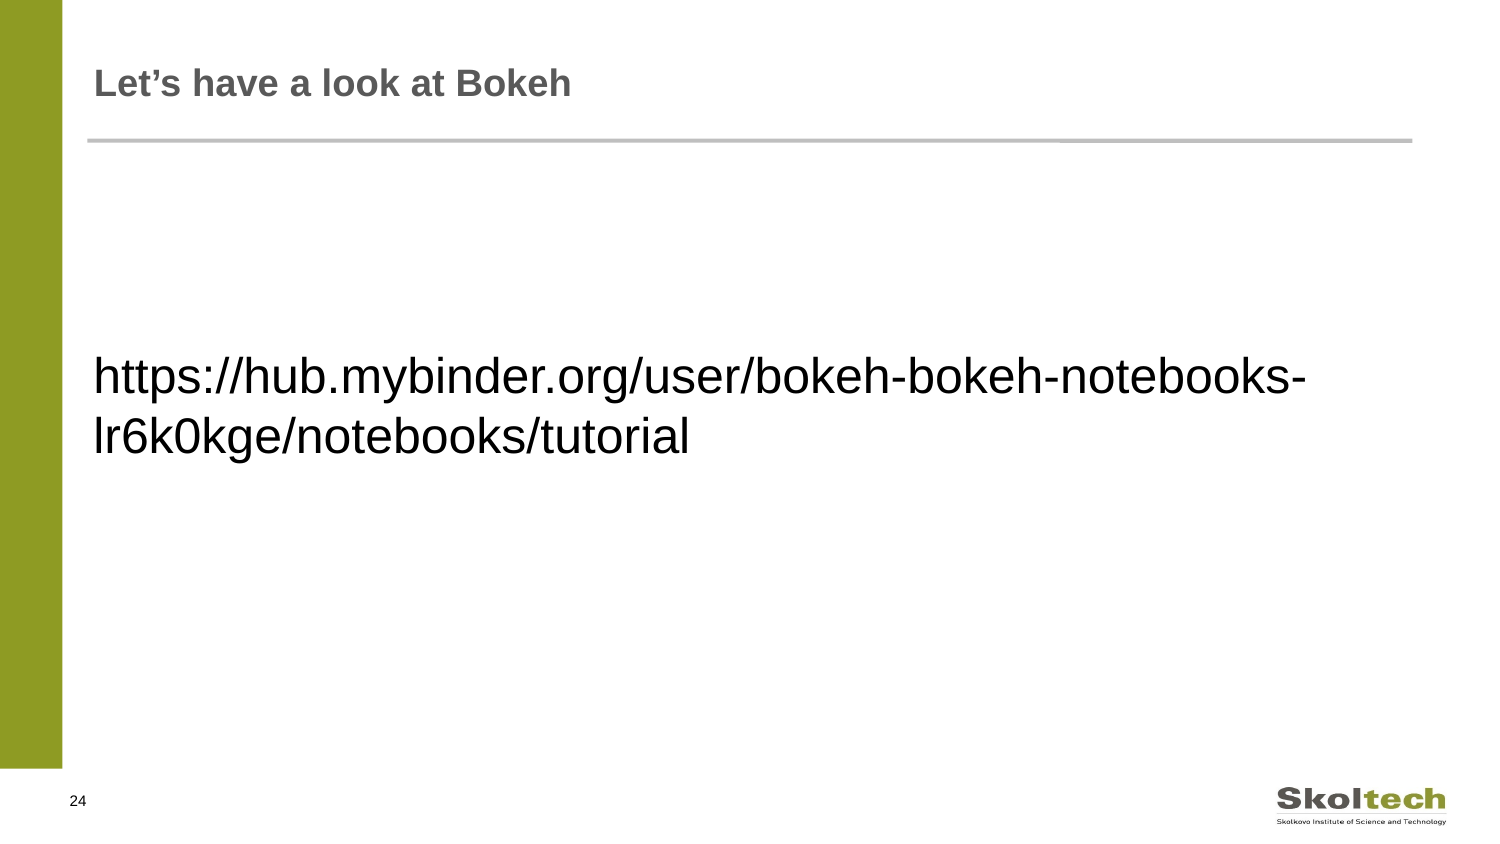

# Let’s have a look at Bokeh
https://hub.mybinder.org/user/bokeh-bokeh-notebooks-lr6k0kge/notebooks/tutorial
24